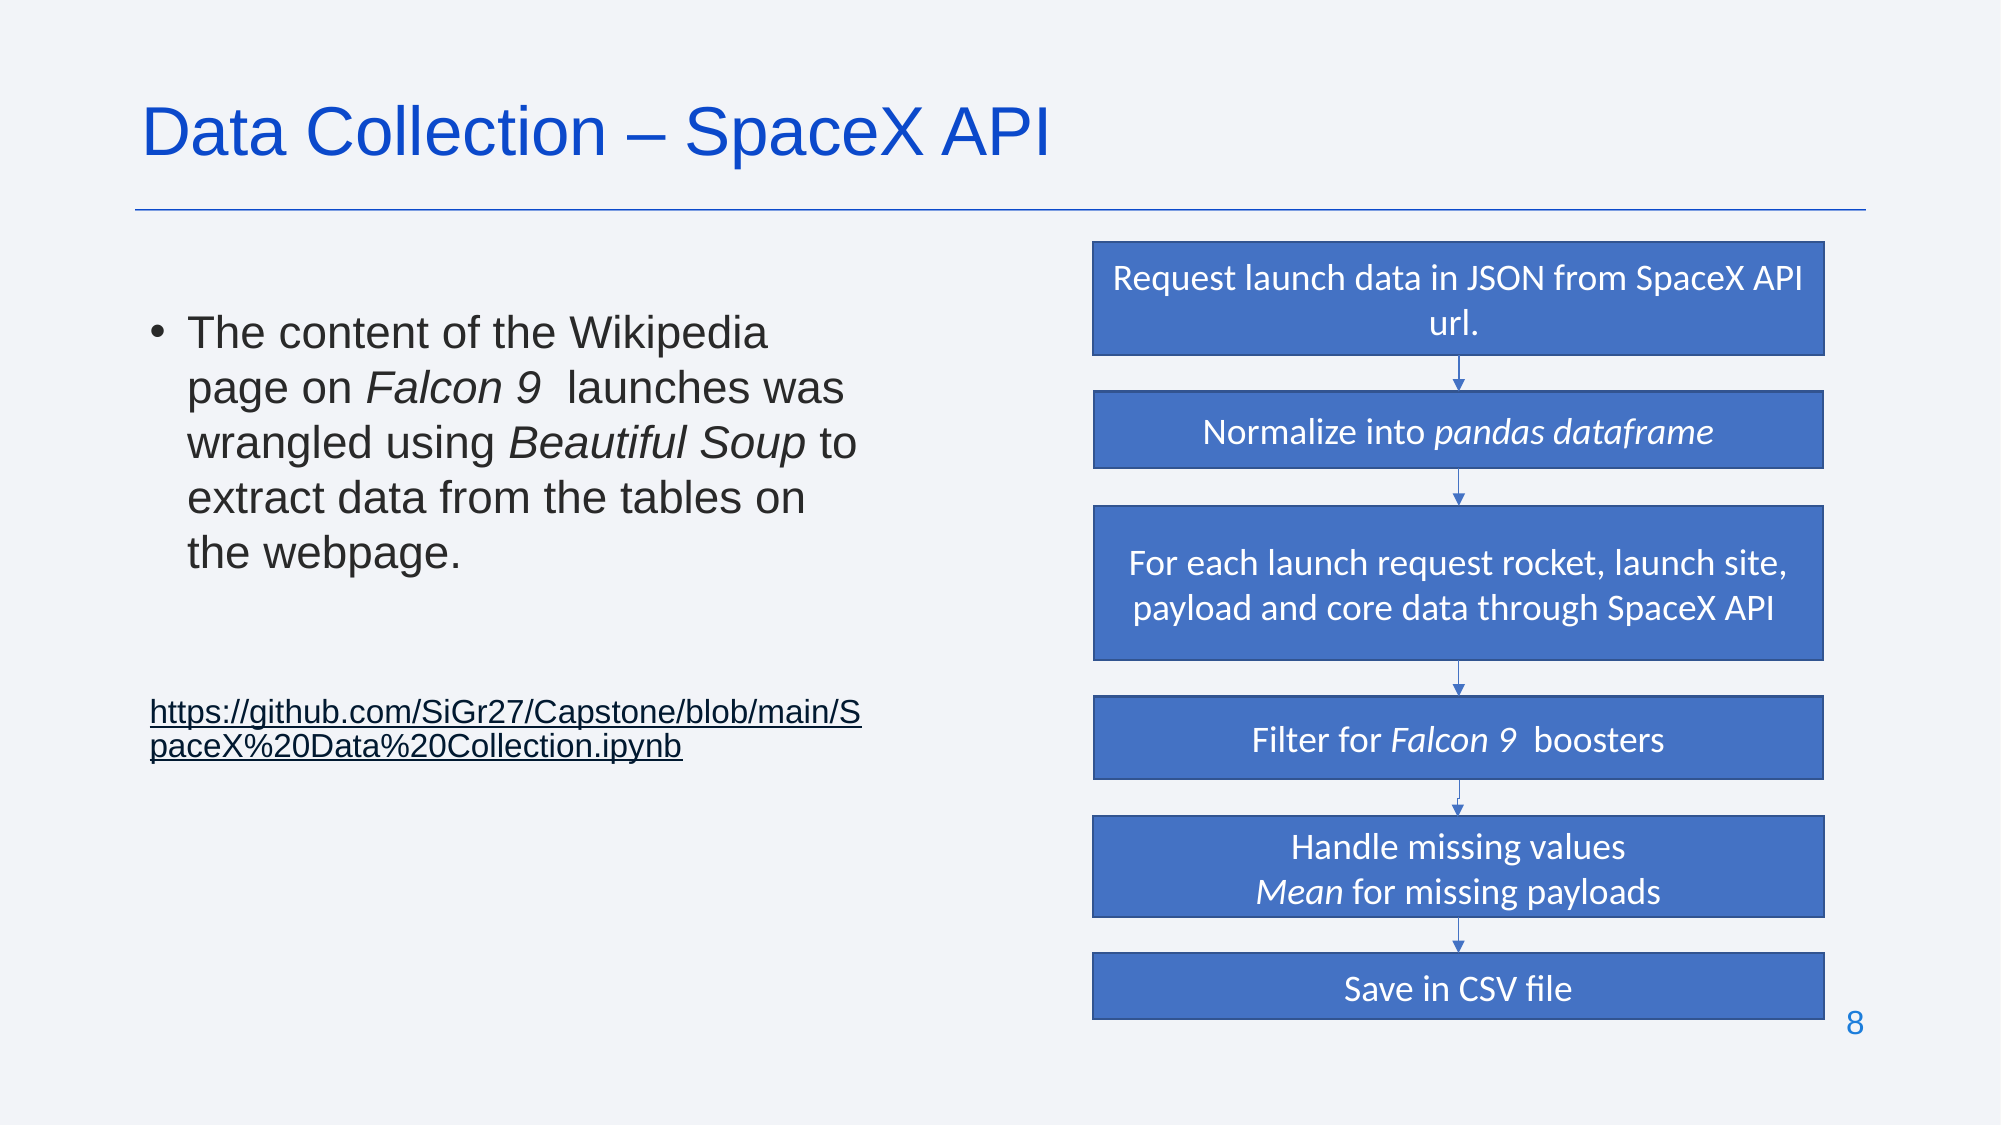

Data Collection – SpaceX API
Request launch data in JSON from SpaceX API url.
The content of the Wikipedia page on Falcon 9  launches was wrangled using Beautiful Soup to extract data from the tables on the webpage.

https://github.com/SiGr27/Capstone/blob/main/SpaceX%20Data%20Collection.ipynb

Normalize into pandas dataframe
For each launch request rocket, launch site, payload and core data through SpaceX API
Filter for Falcon 9  boosters
Handle missing values
Mean for missing payloads
Save in CSV file
8